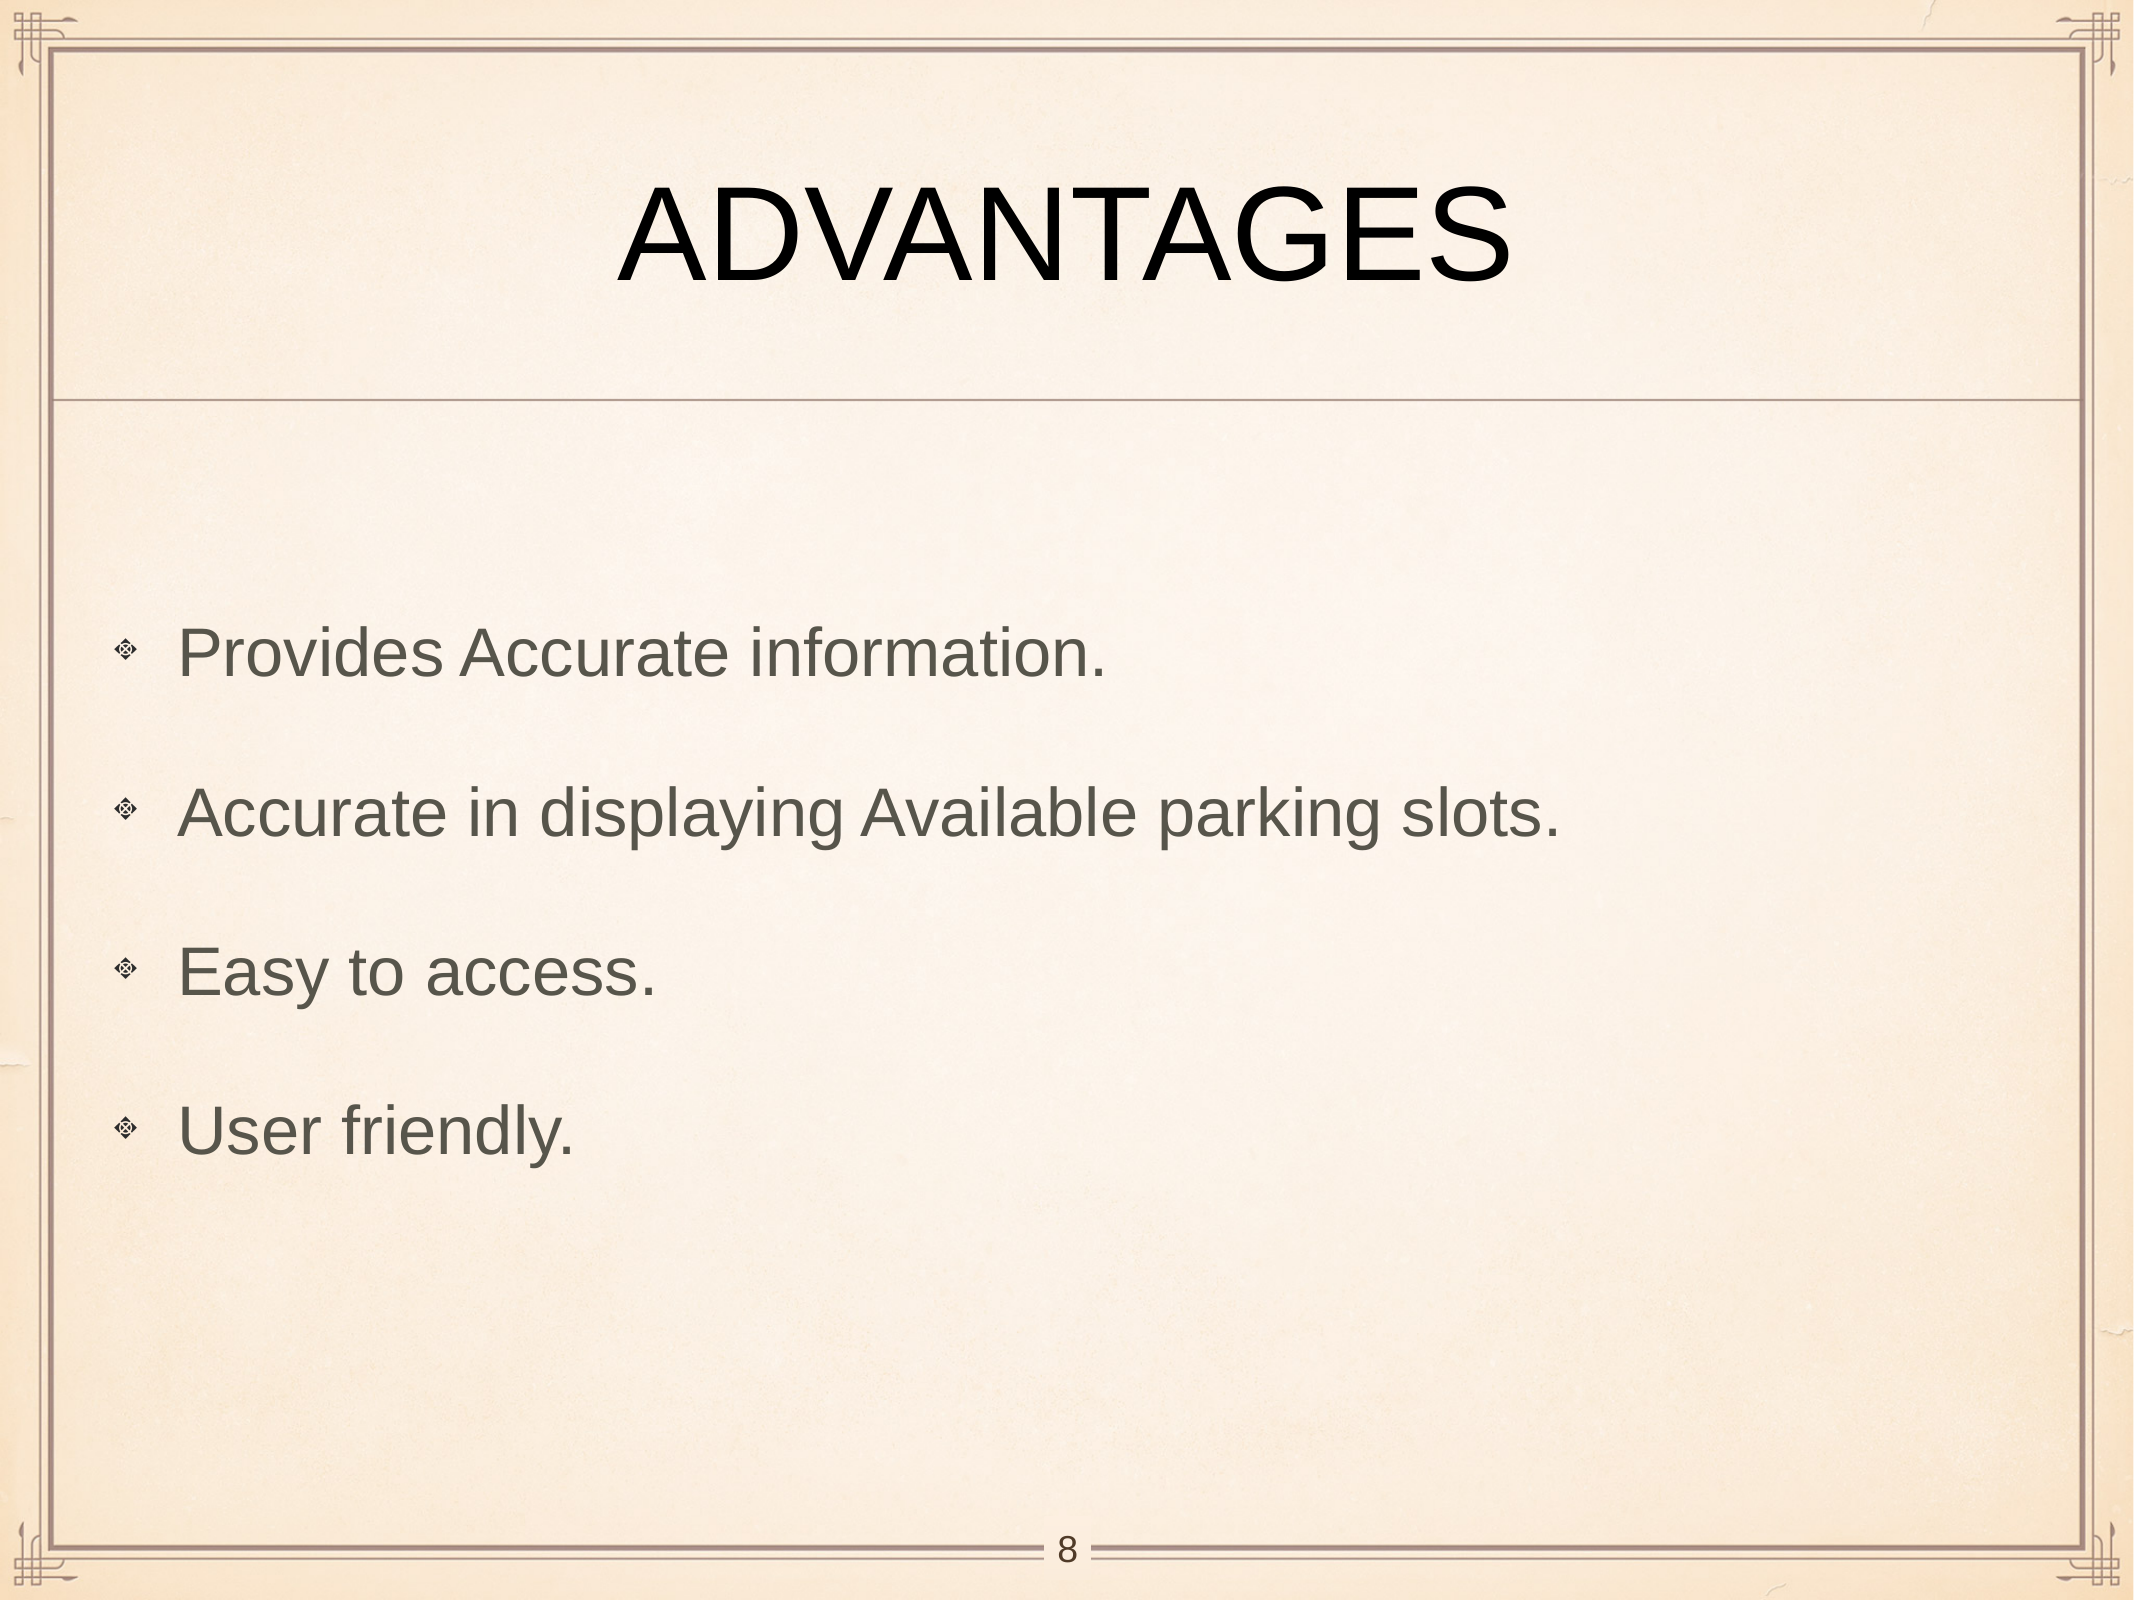

# ADVANTages
Provides Accurate information.
Accurate in displaying Available parking slots.
Easy to access.
User friendly.

8